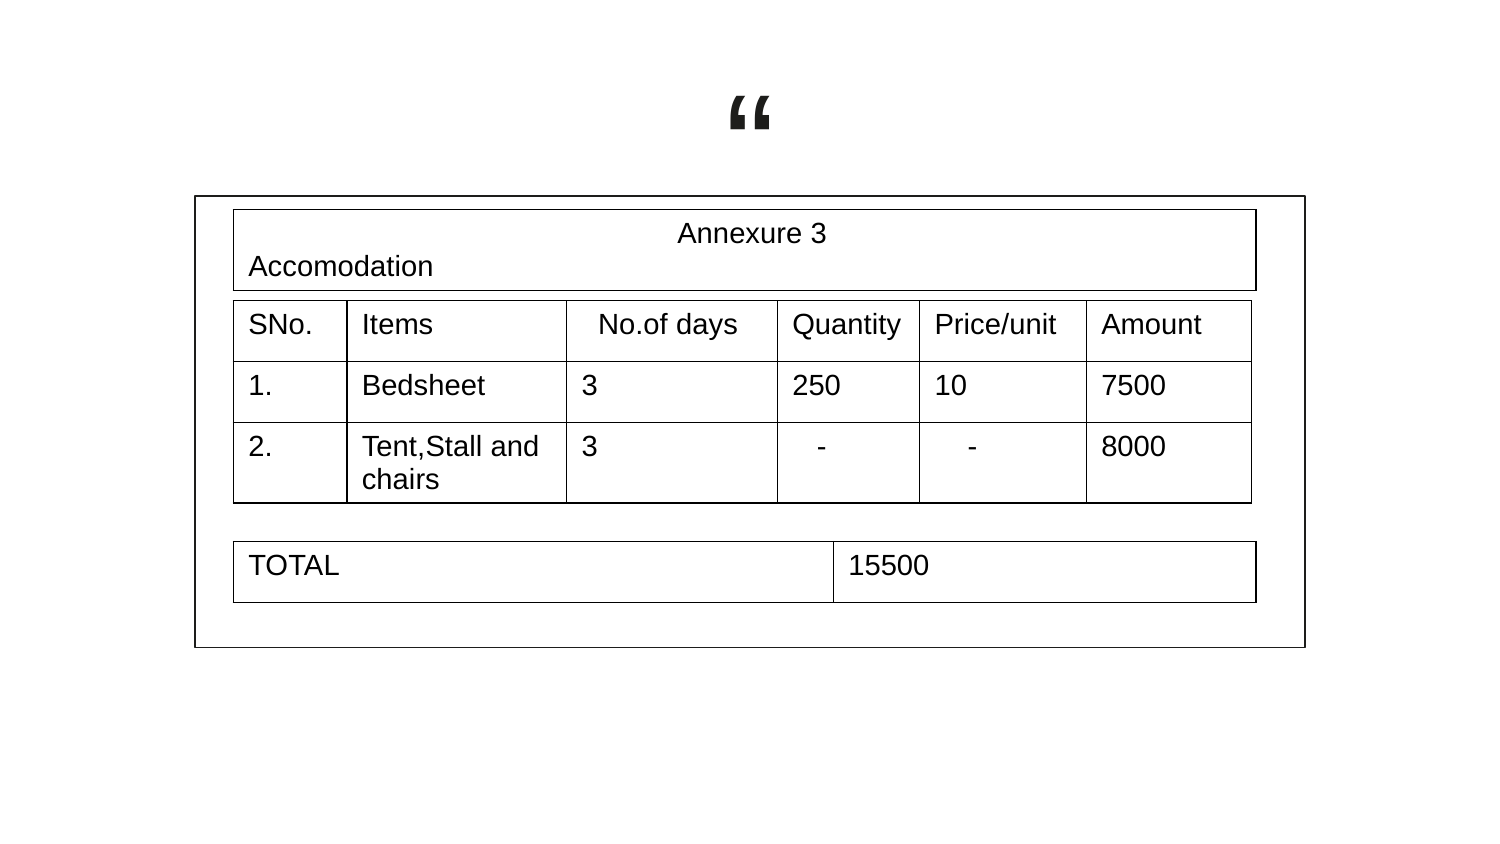

| Annexure 3 Accomodation |
| --- |
| SNo. | Items | No.of days | Quantity | Price/unit | Amount |
| --- | --- | --- | --- | --- | --- |
| 1. | Bedsheet | 3 | 250 | 10 | 7500 |
| 2. | Tent,Stall and chairs | 3 | - | - | 8000 |

| TOTAL | 15500 |
| --- | --- |